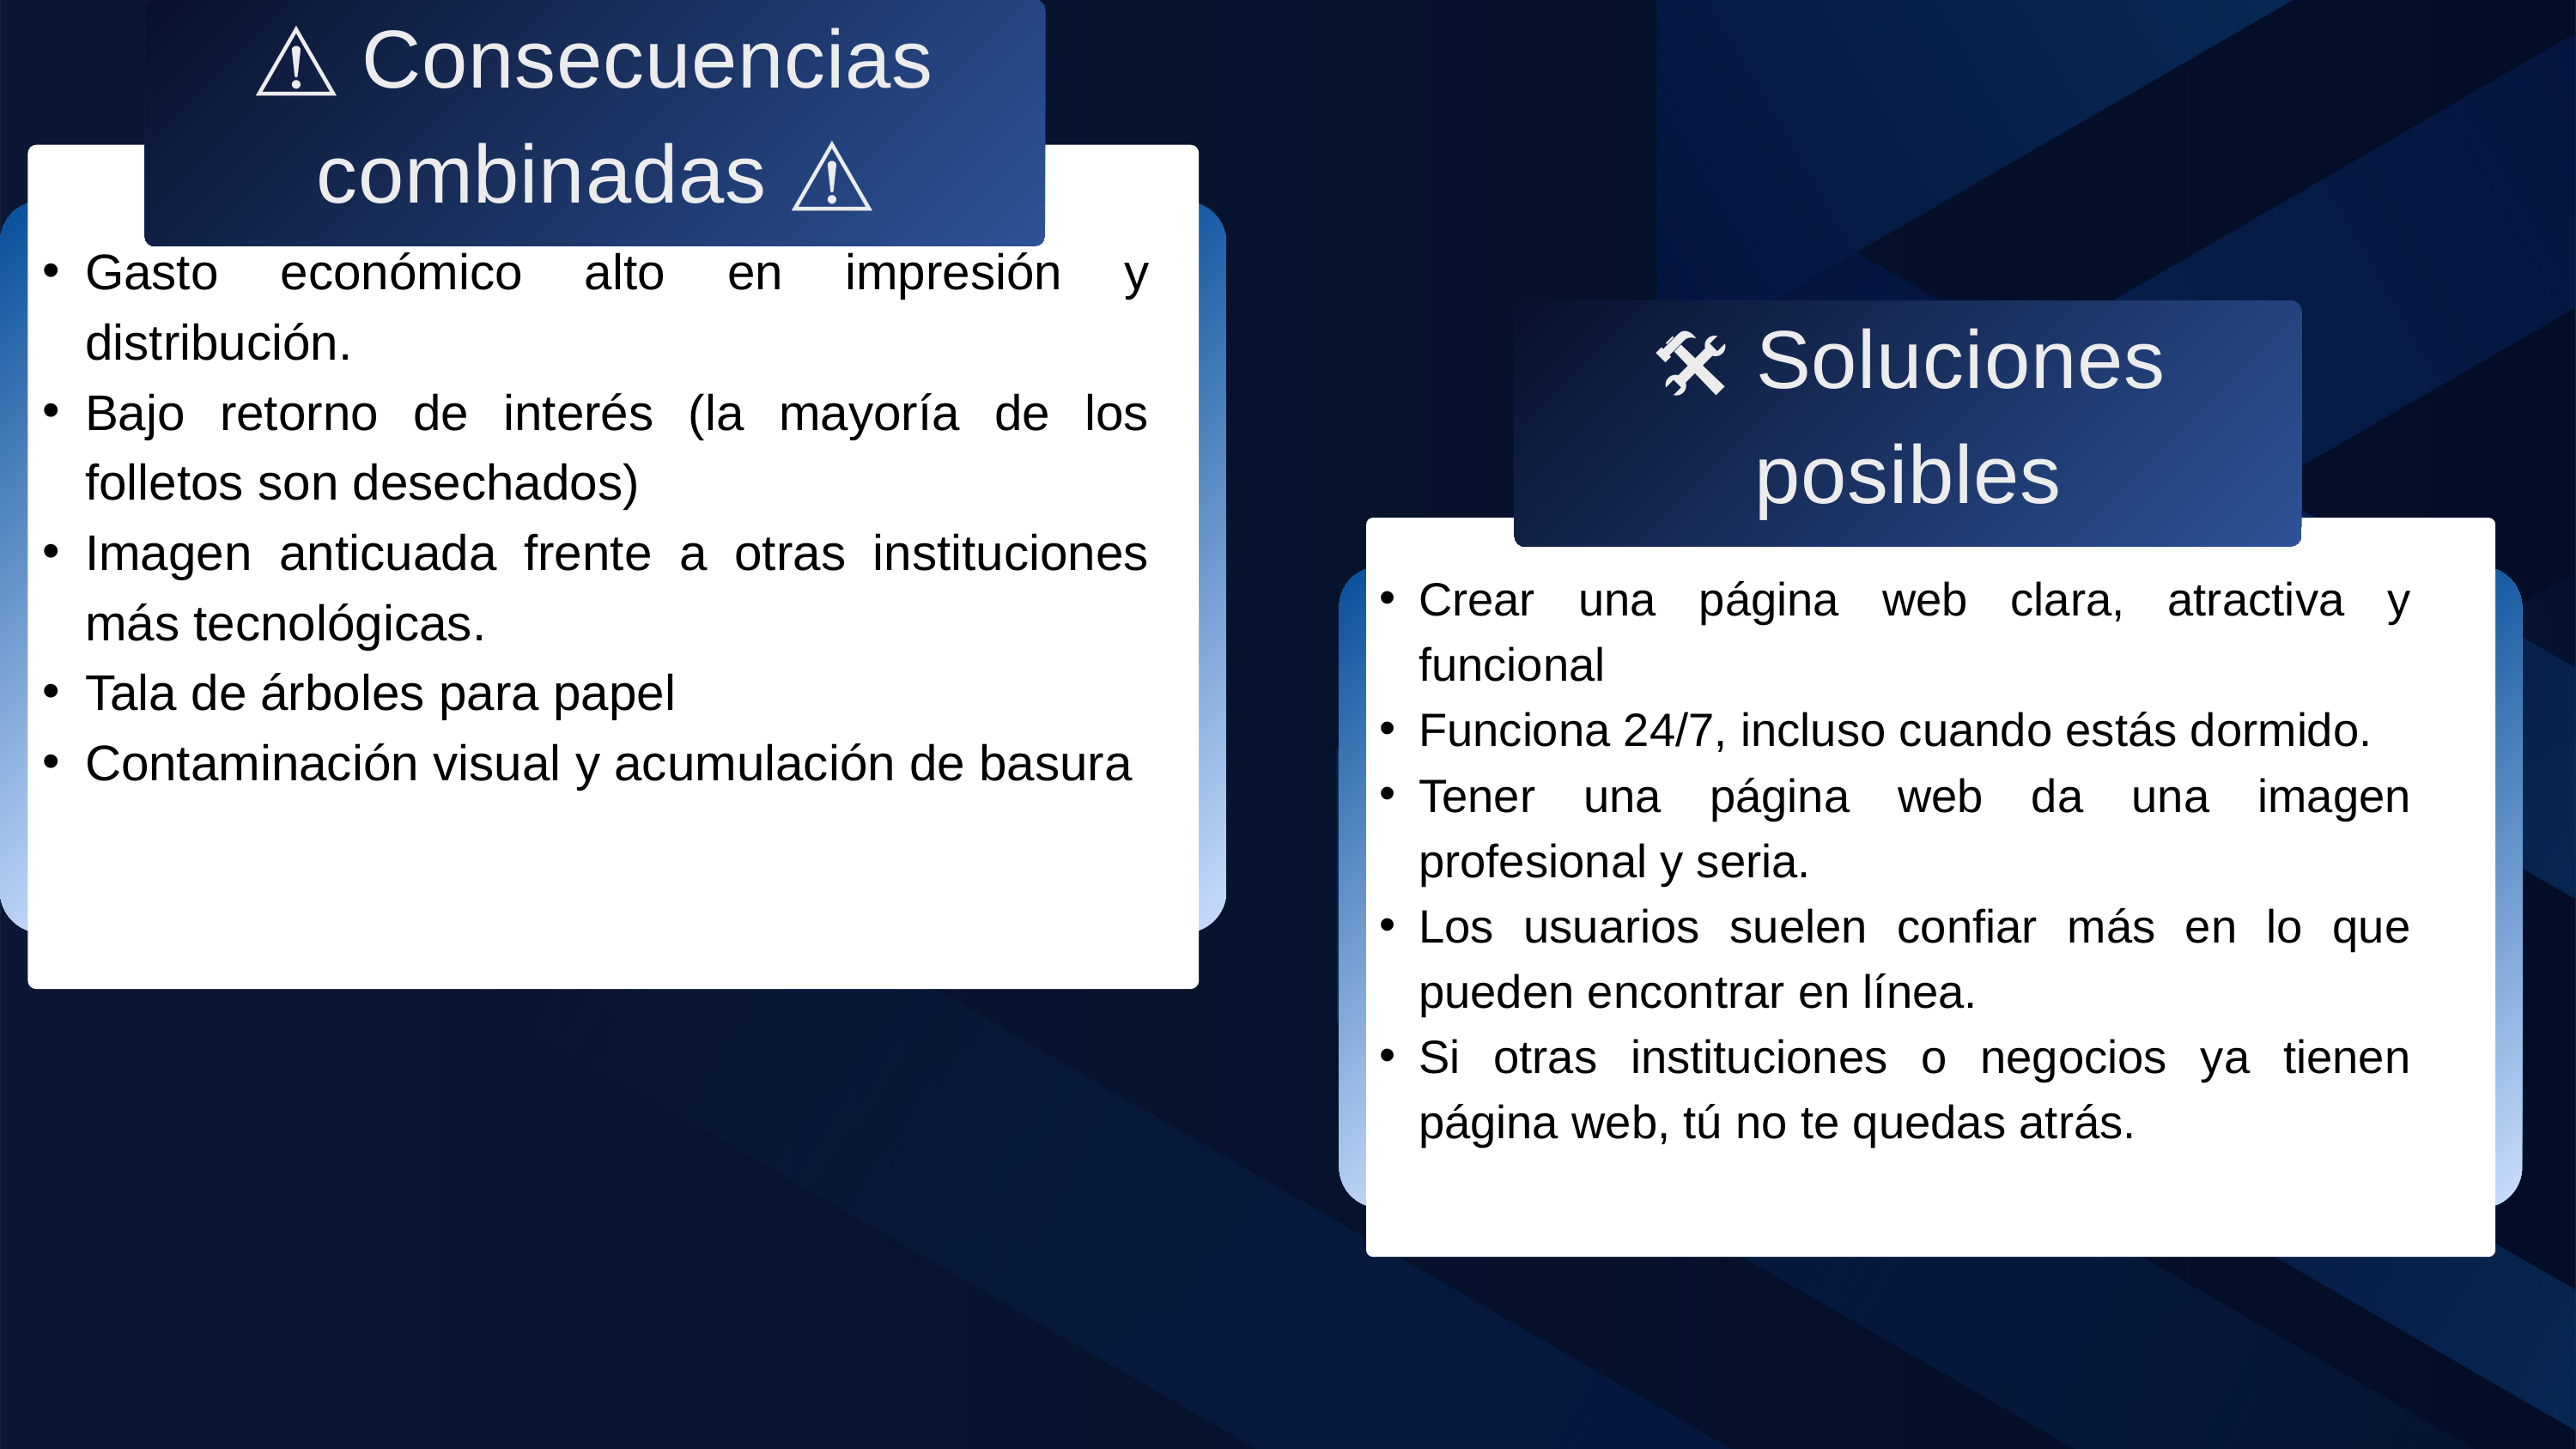

⚠️ Consecuencias combinadas ⚠️

Gasto económico alto en impresión y distribución.
Bajo retorno de interés (la mayoría de los folletos son desechados)
Imagen anticuada frente a otras instituciones más tecnológicas.
Tala de árboles para papel
Contaminación visual y acumulación de basura

🛠️ Soluciones posibles

Crear una página web clara, atractiva y funcional
Funciona 24/7, incluso cuando estás dormido.
Tener una página web da una imagen profesional y seria.
Los usuarios suelen confiar más en lo que pueden encontrar en línea.
Si otras instituciones o negocios ya tienen página web, tú no te quedas atrás.